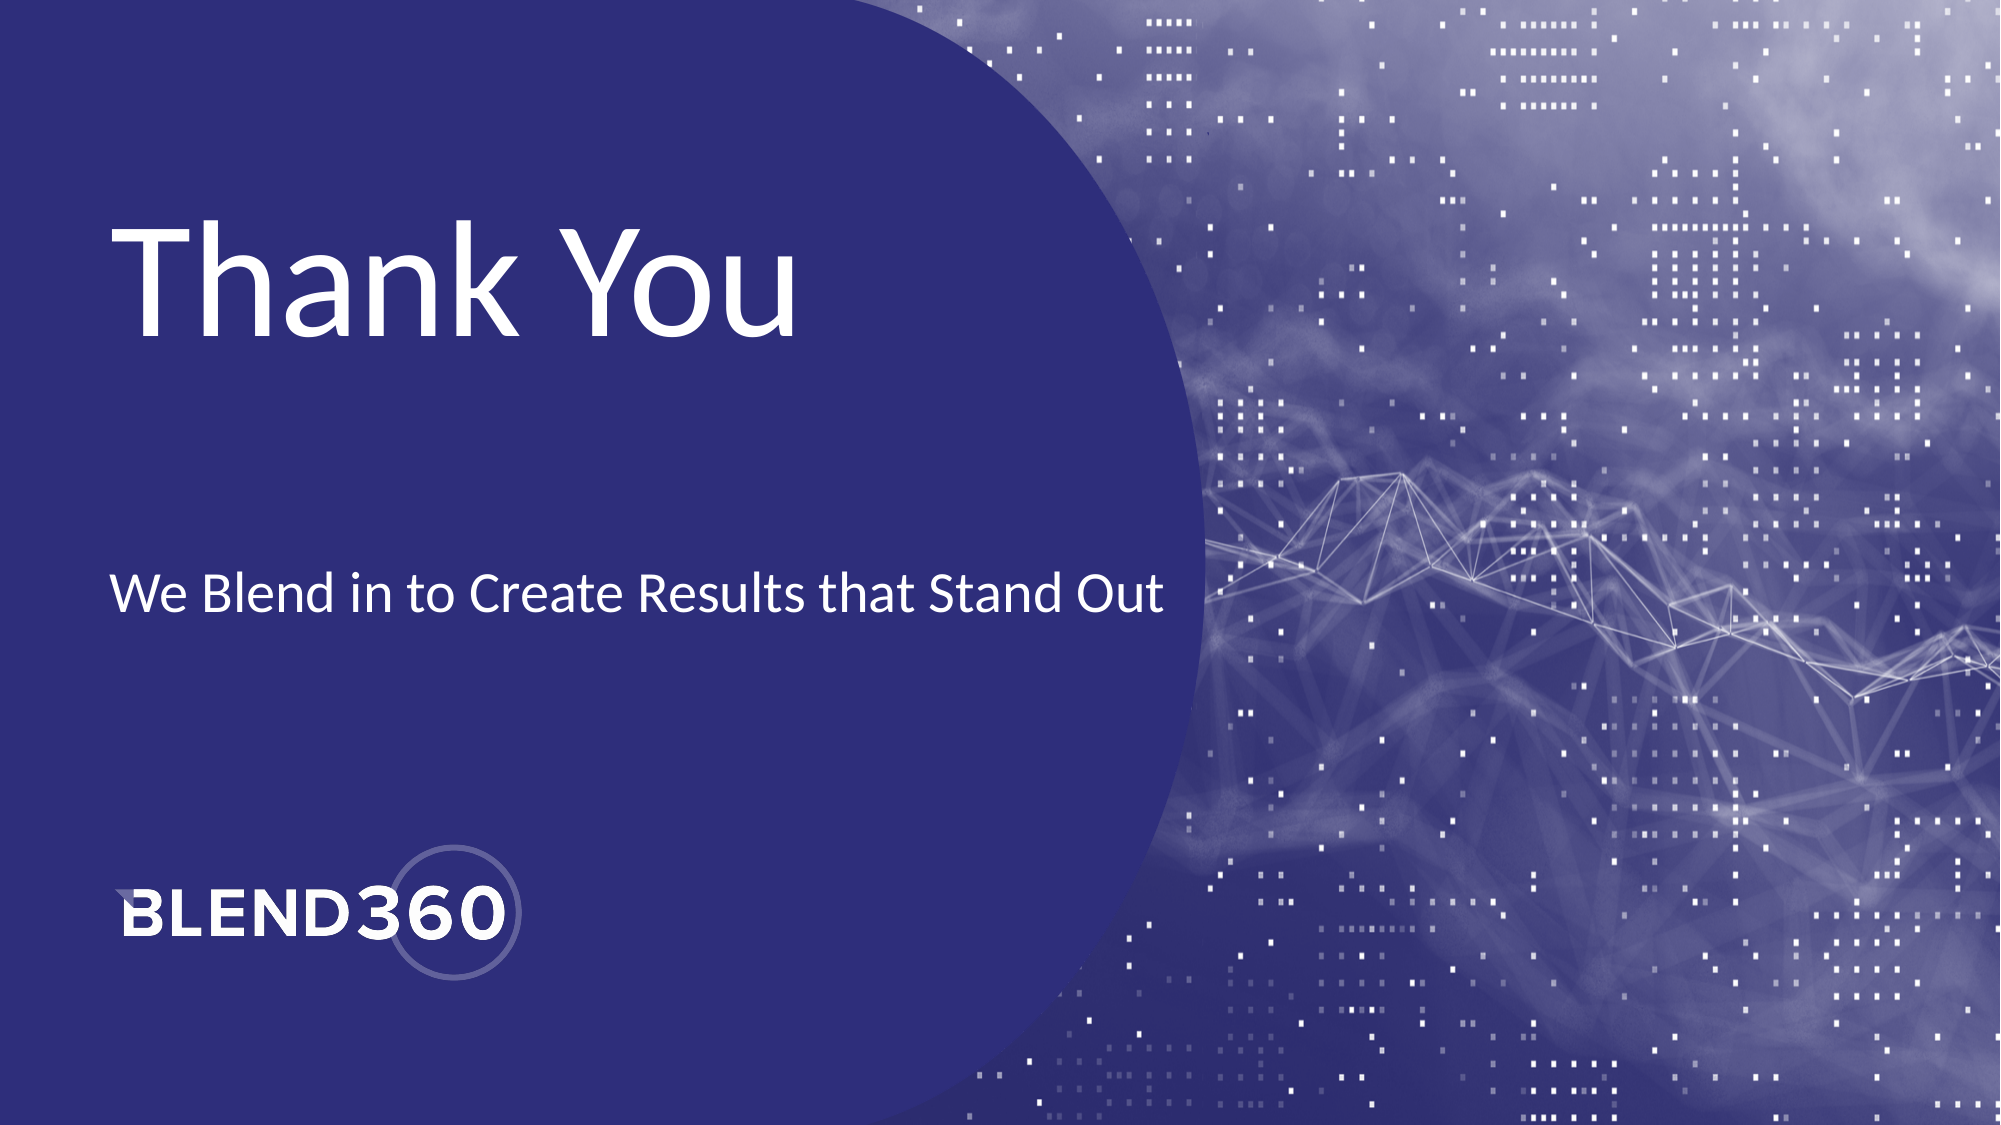

Thank You
We Blend in to Create Results that Stand Out